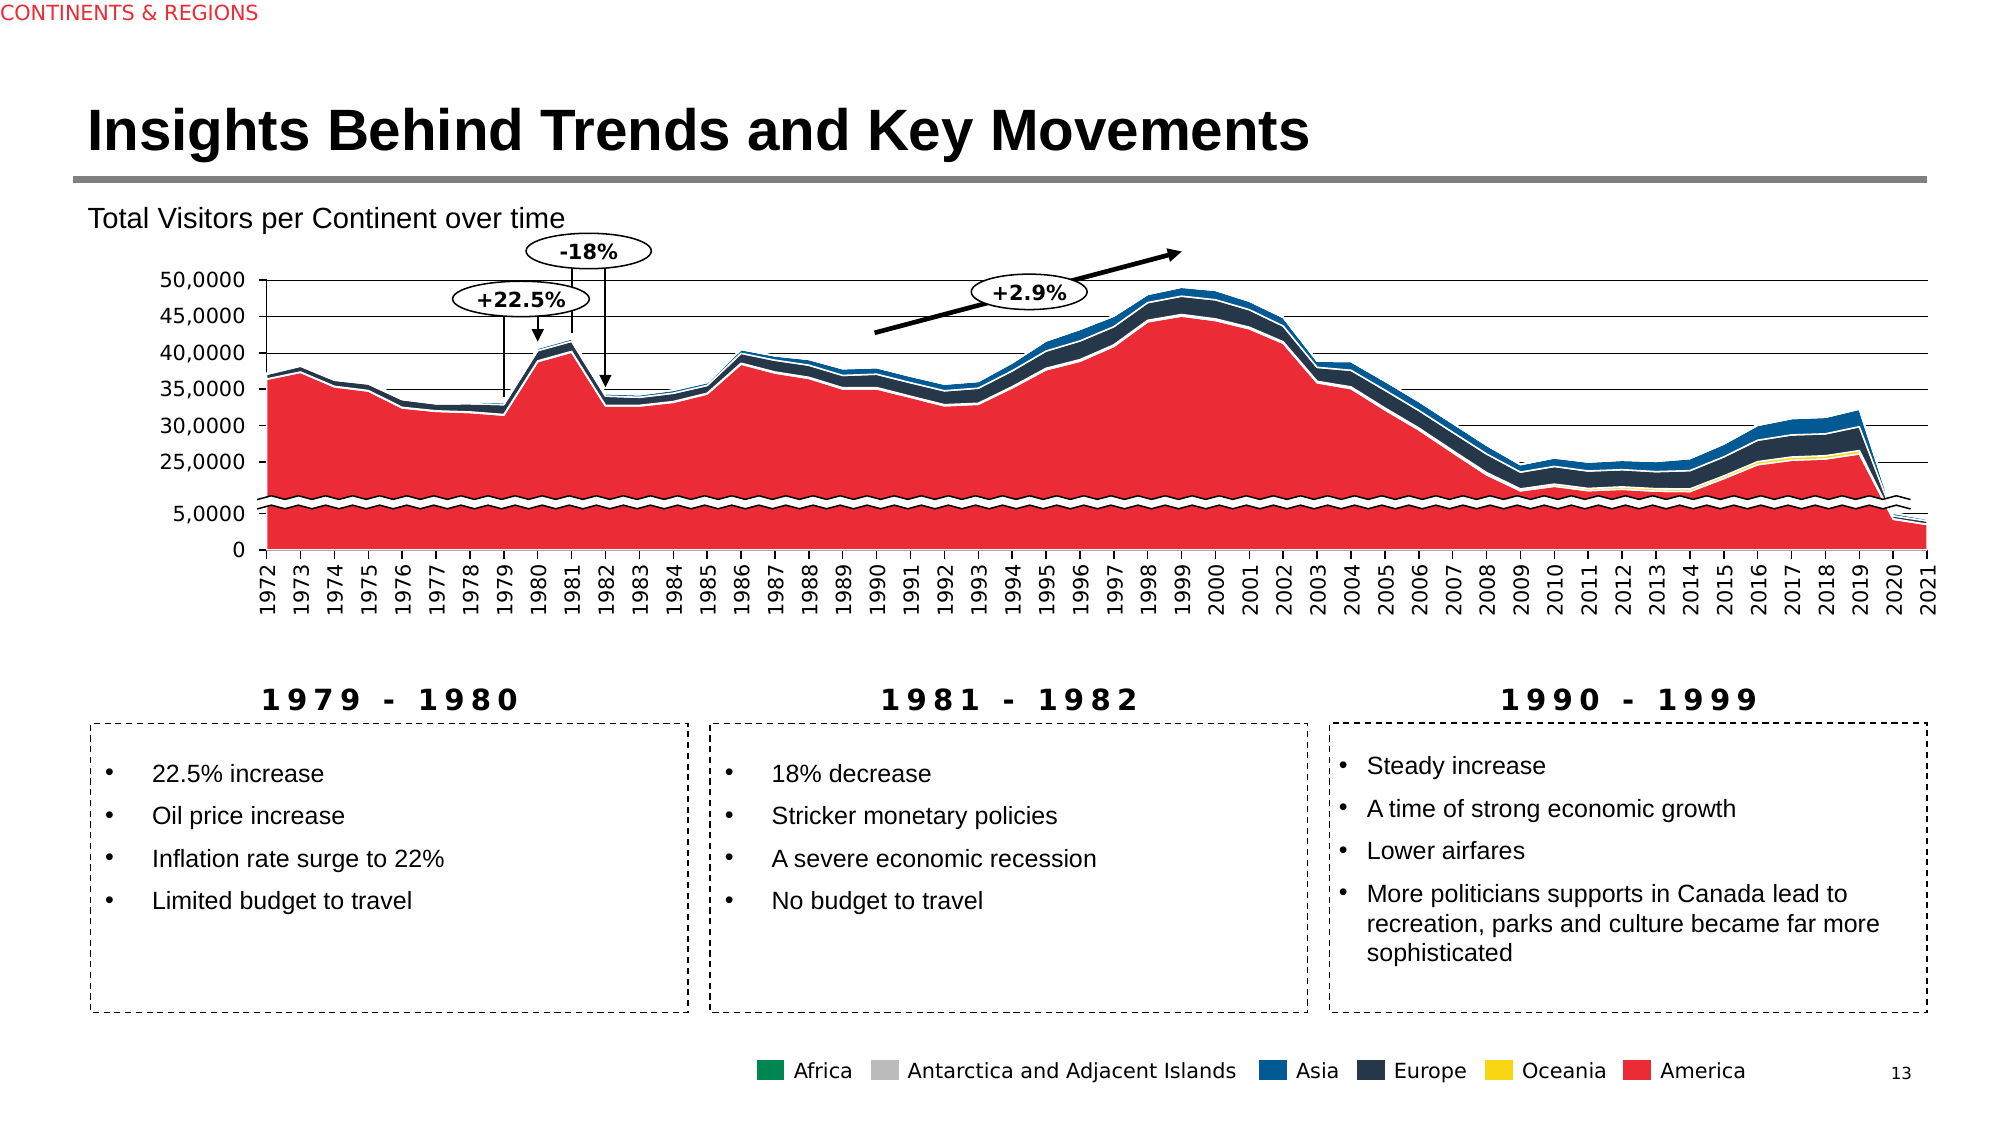

Continents & Regions

Insights Behind Trends and Key Movements
Total Visitors per Continent over time
-18%

### Chart

| Category |  |  |  |  |  |  |
|---|---|---|---|---|---|---|
50,0000
+2.9%
+22.5%
45,0000
40,0000
35,0000
30,0000
25,0000

5,0000

0
1972
1973
1974
1975
1976
1977
1978
1979
1980
1981
1982
1983
1984
1985
1986
1987
1988
1989
1990
1991
1992
1993
1994
1995
1996
1997
1998
1999
2000
2001
2002
2003
2004
2005
2006
2007
2008
2009
2010
2011
2012
2013
2014
2015
2016
2017
2018
2019
2020
2021
1990 - 1999

Steady increase
A time of strong economic growth
Lower airfares
More politicians supports in Canada lead to recreation, parks and culture became far more sophisticated
1981 - 1982

18% decrease
Stricker monetary policies
A severe economic recession
No budget to travel
1979 - 1980

22.5% increase
Oil price increase
Inflation rate surge to 22%
Limited budget to travel
13
Africa
Antarctica and Adjacent Islands
Asia
Europe
Oceania
America